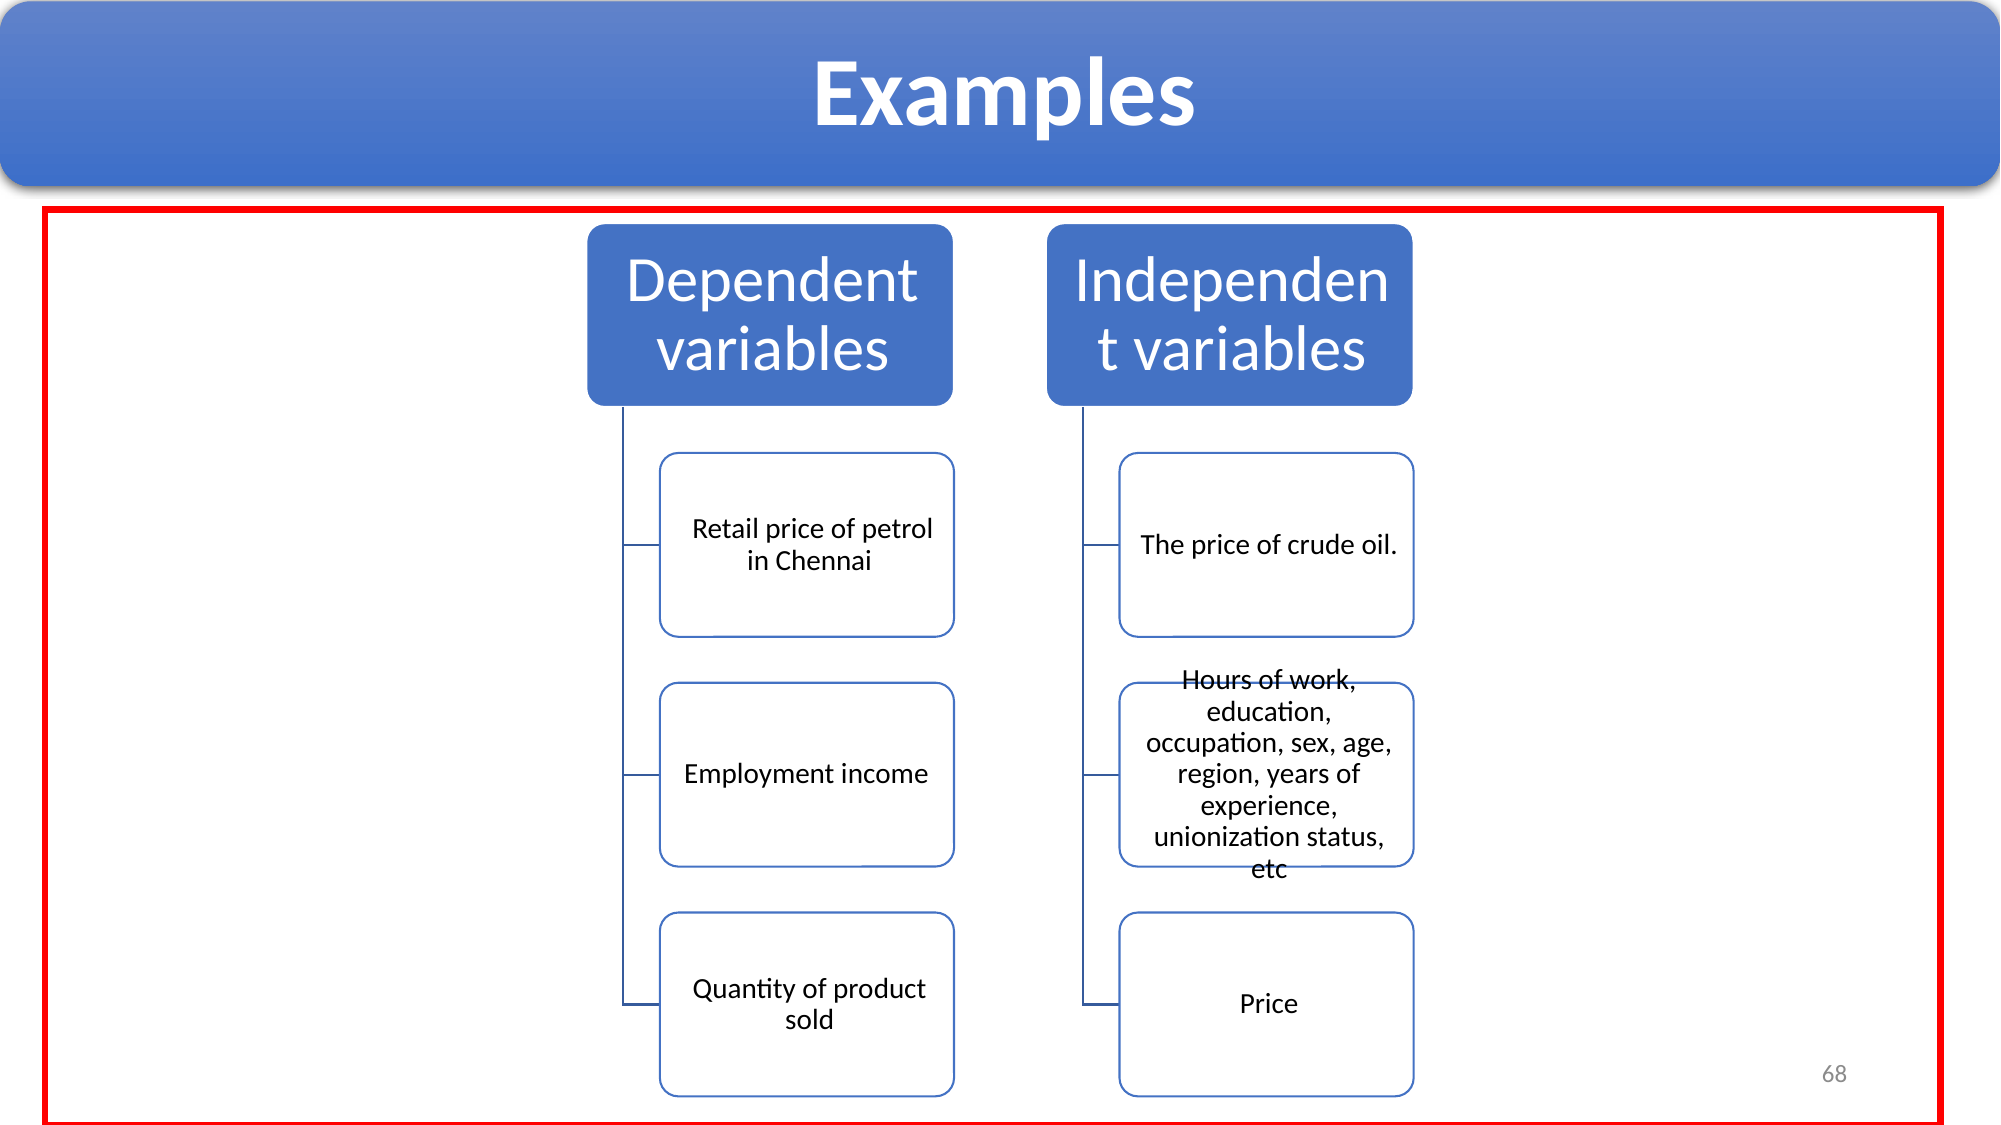

Examples

Dependent variables
 Retail price of petrol in Chennai
Employment income
Quantity of product sold
Independent variables
The price of crude oil.
Hours of work, education, occupation, sex, age, region, years of experience, unionization status, etc
Price
68